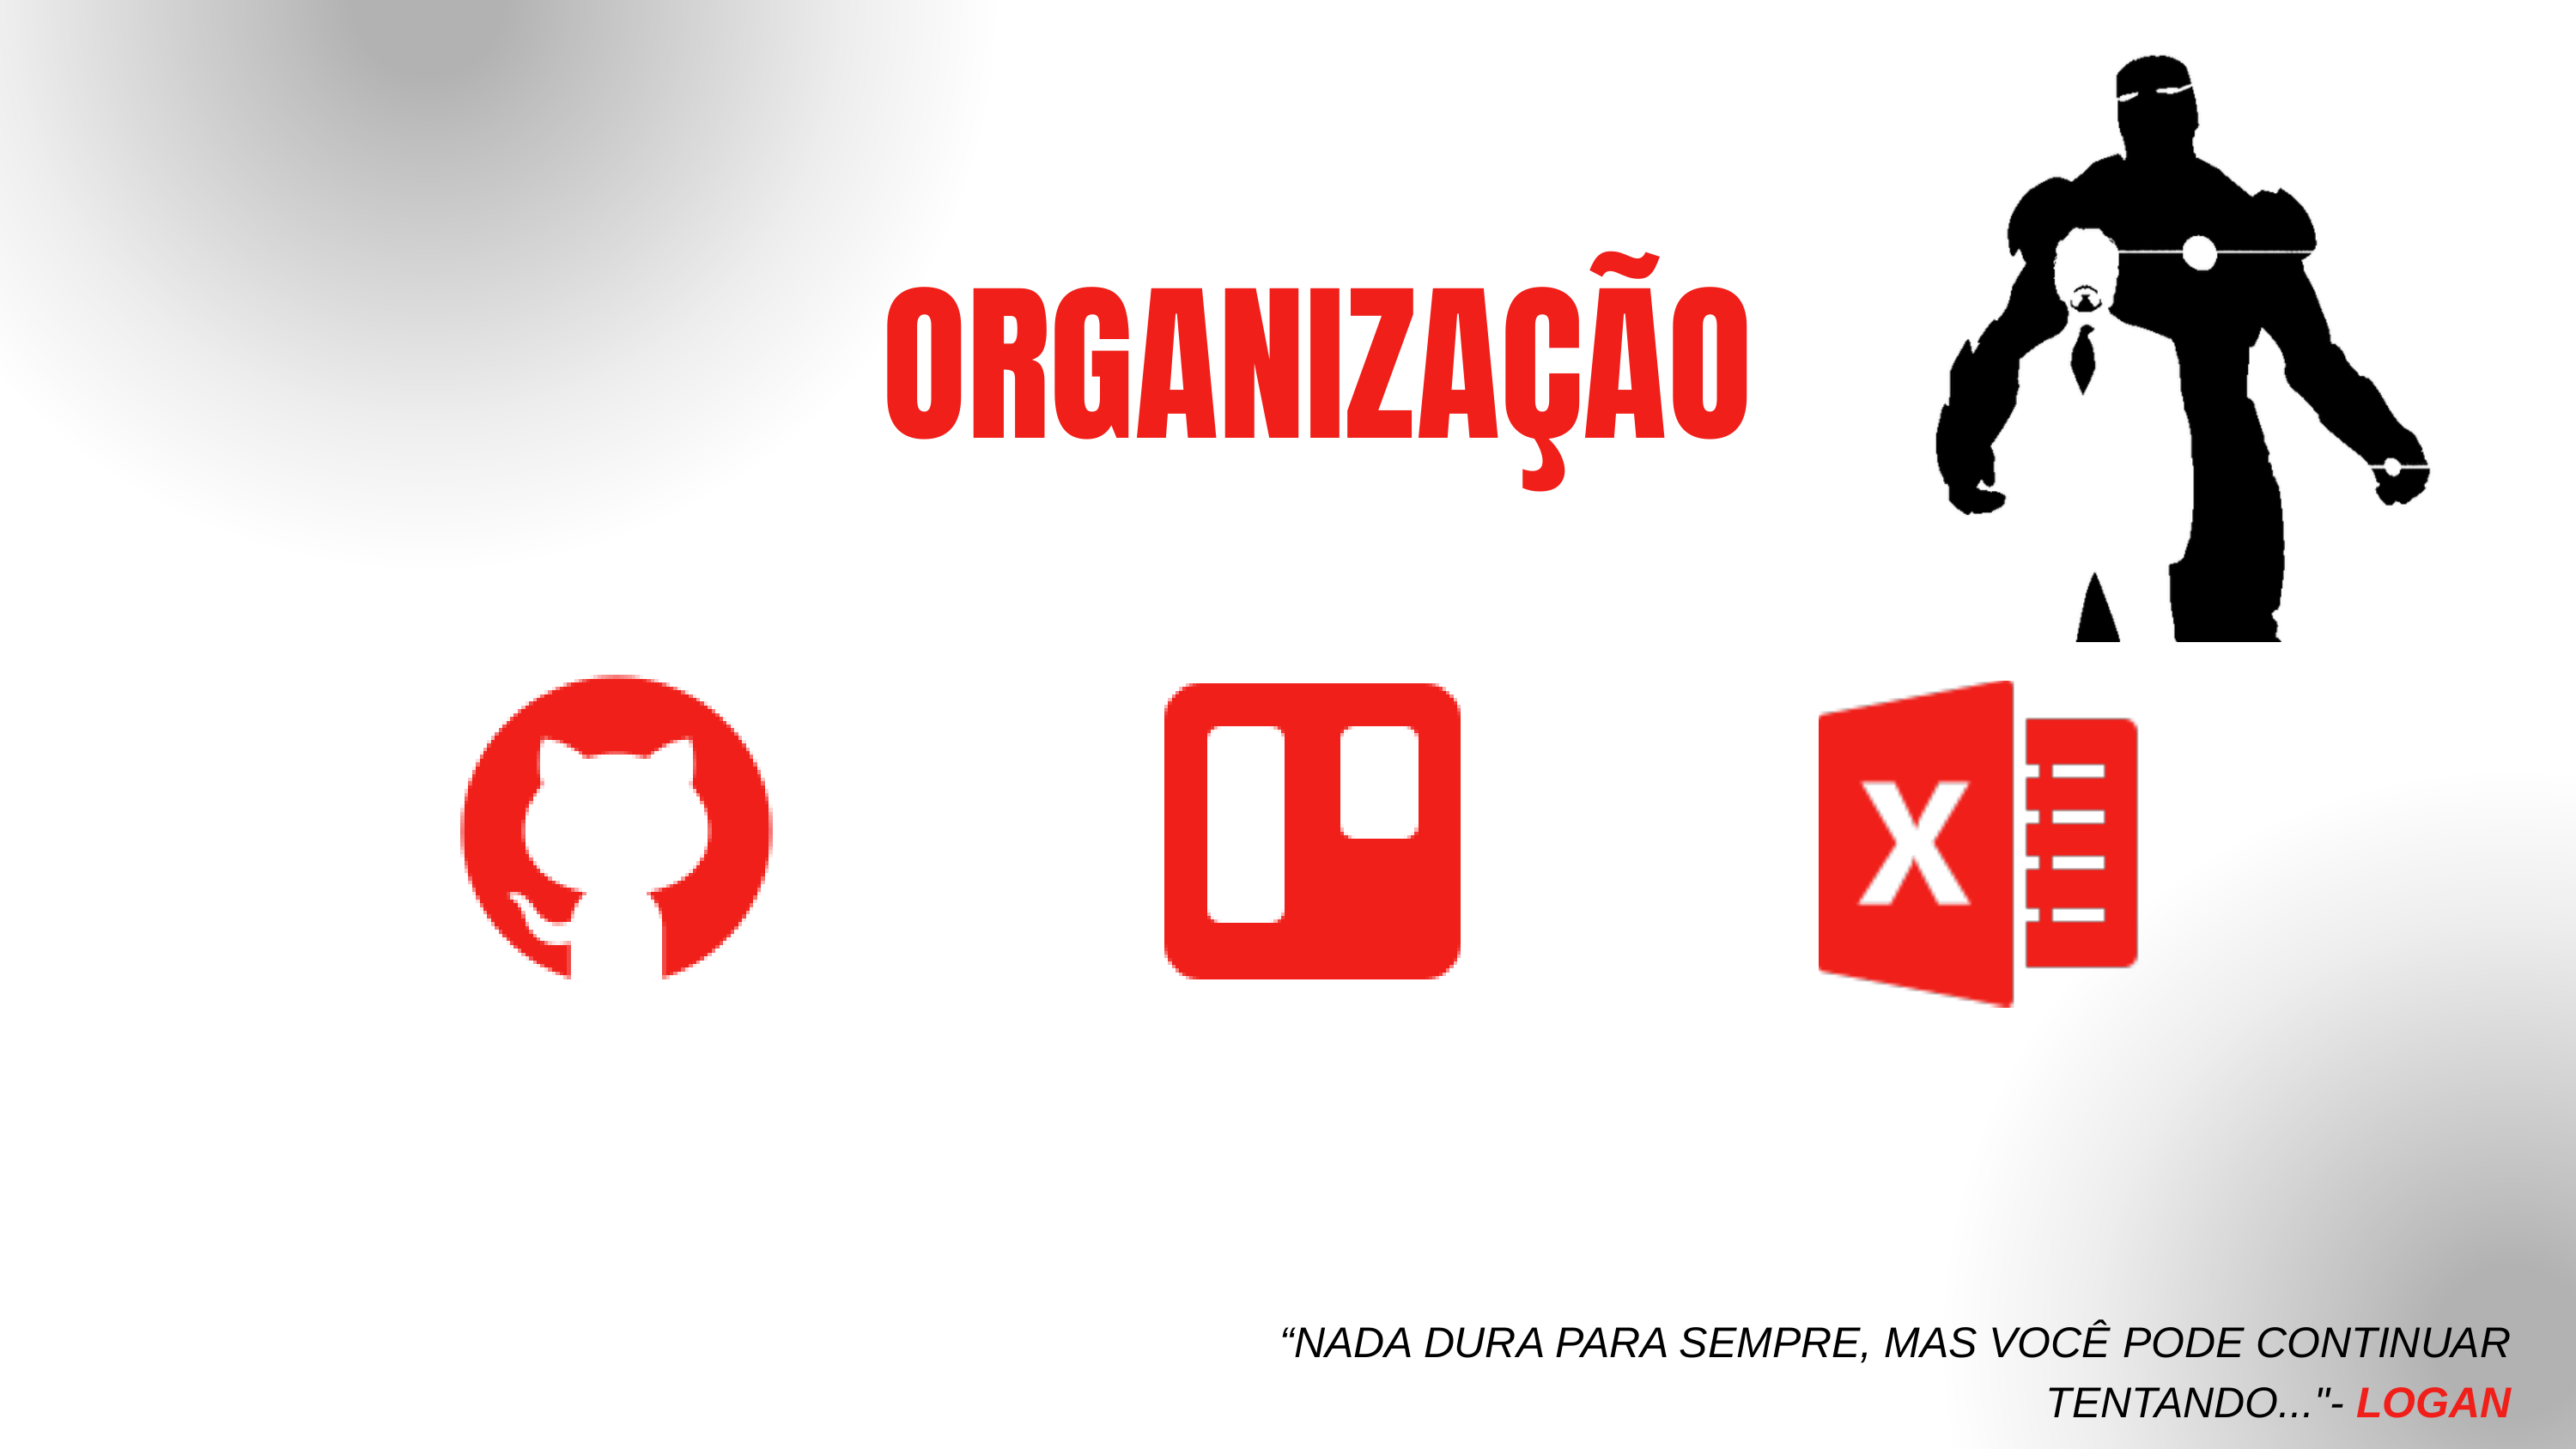

ORGANIZAÇÃO

“NADA DURA PARA SEMPRE, MAS VOCÊ PODE CONTINUAR TENTANDO..."- LOGAN